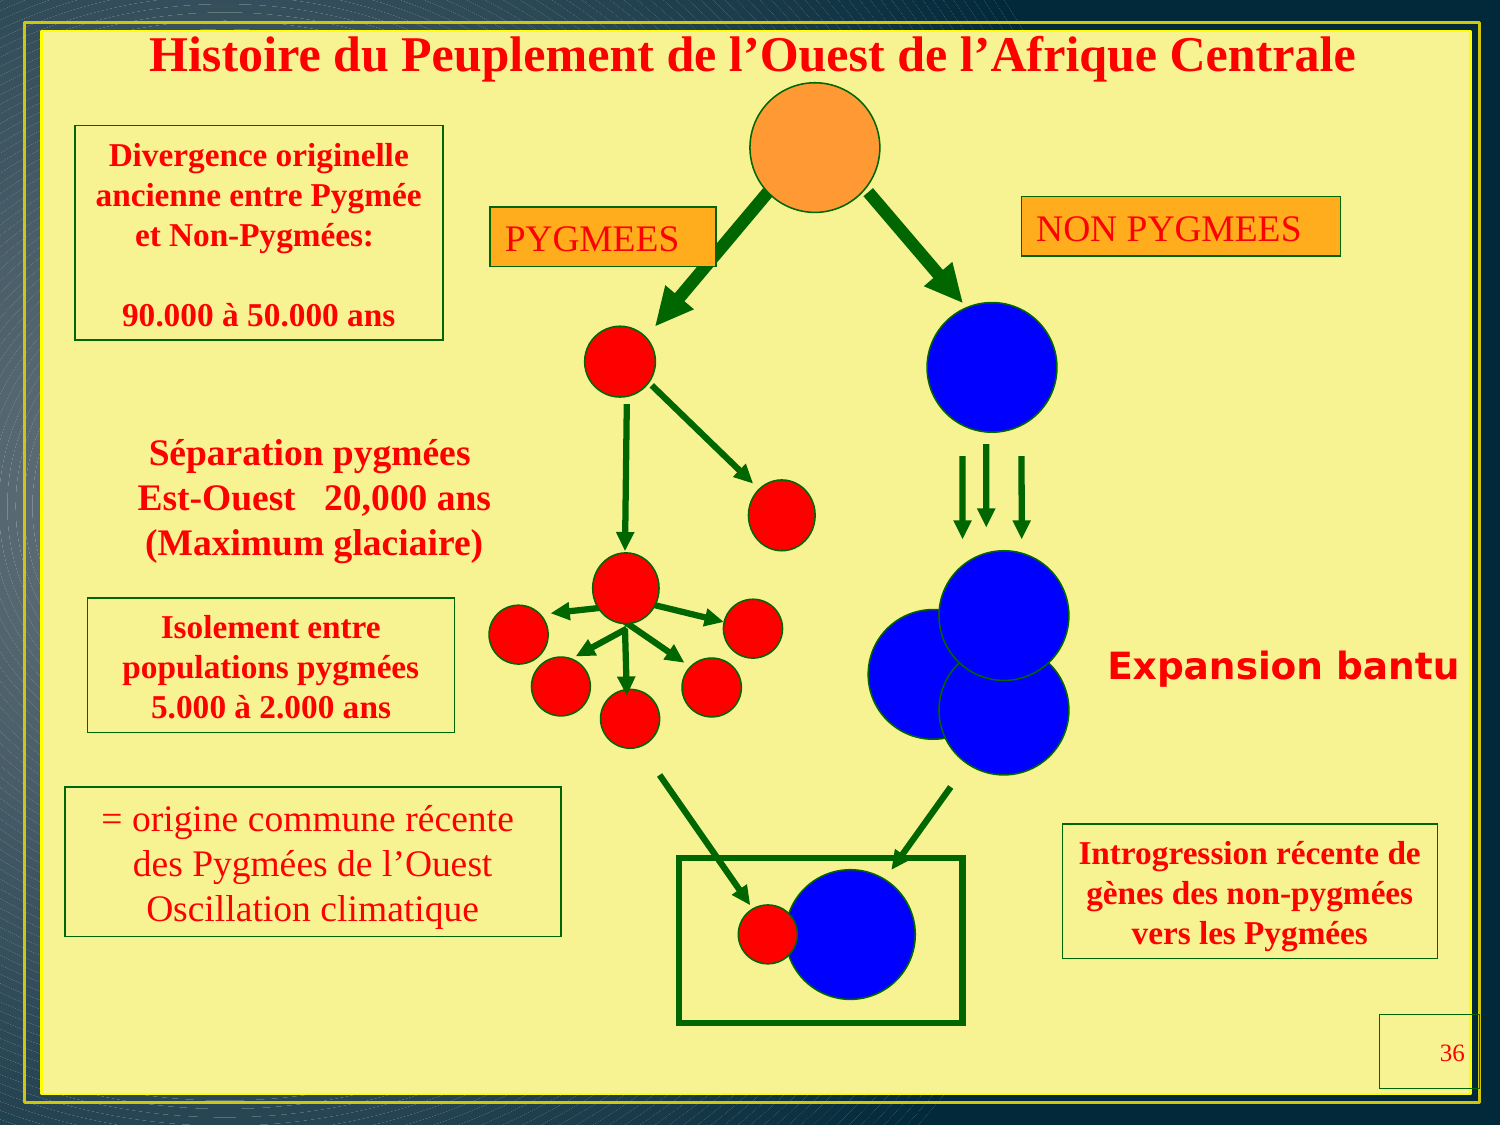

Histoire du Peuplement de l’Ouest de l’Afrique Centrale

Divergence originelle ancienne entre Pygmée et Non-Pygmées:

90.000 à 50.000 ans

NON PYGMEES
PYGMEES

Séparation pygmées
Est-Ouest   20,000 ans
(Maximum glaciaire)

Isolement entre populations pygmées 5.000 à 2.000 ans

Expansion bantu

= origine commune récente
des Pygmées de l’Ouest
Oscillation climatique

Introgression récente de gènes des non-pygmées vers les Pygmées

36